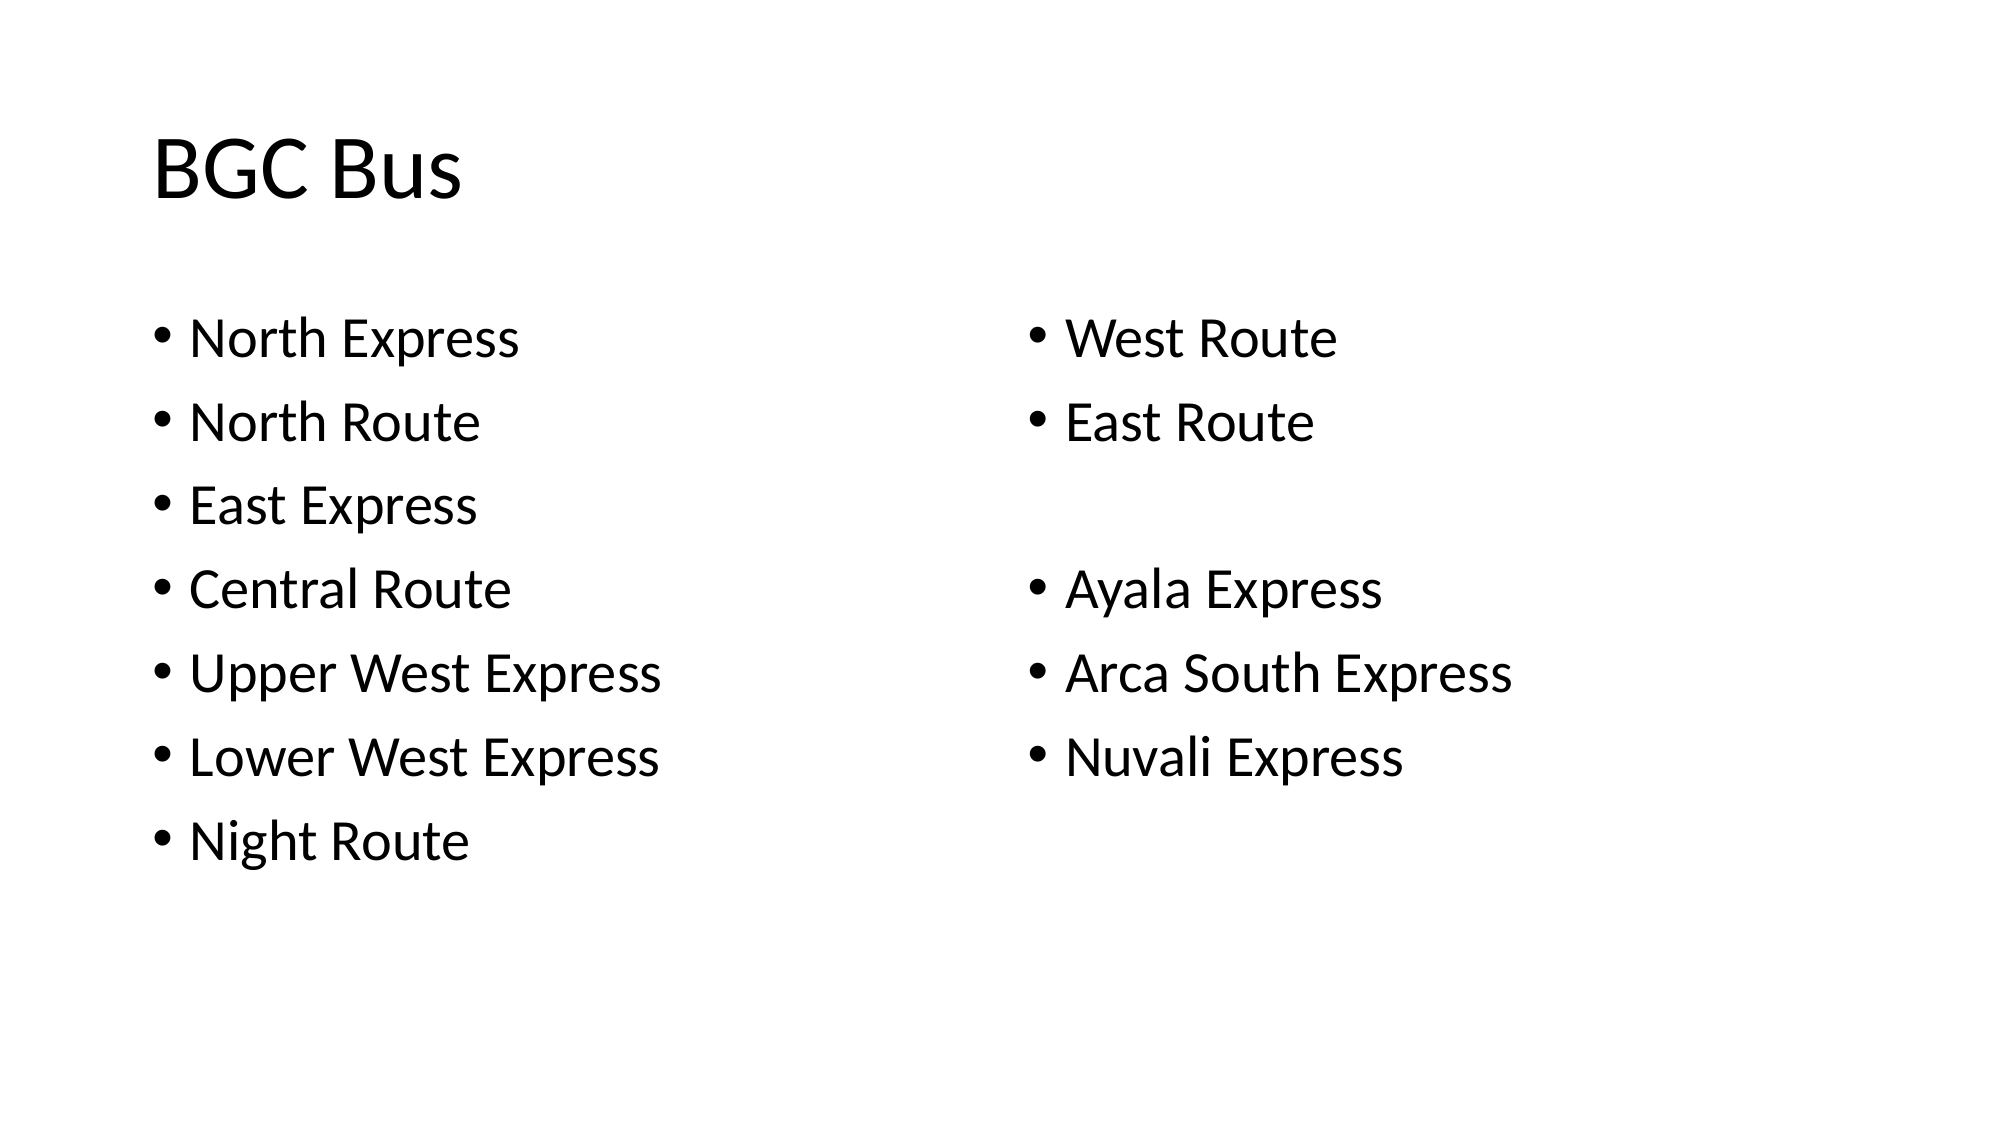

# BGC Bus
North Express
North Route
East Express
Central Route
Upper West Express
Lower West Express
Night Route

West Route
East Route

Ayala Express
Arca South Express
Nuvali Express